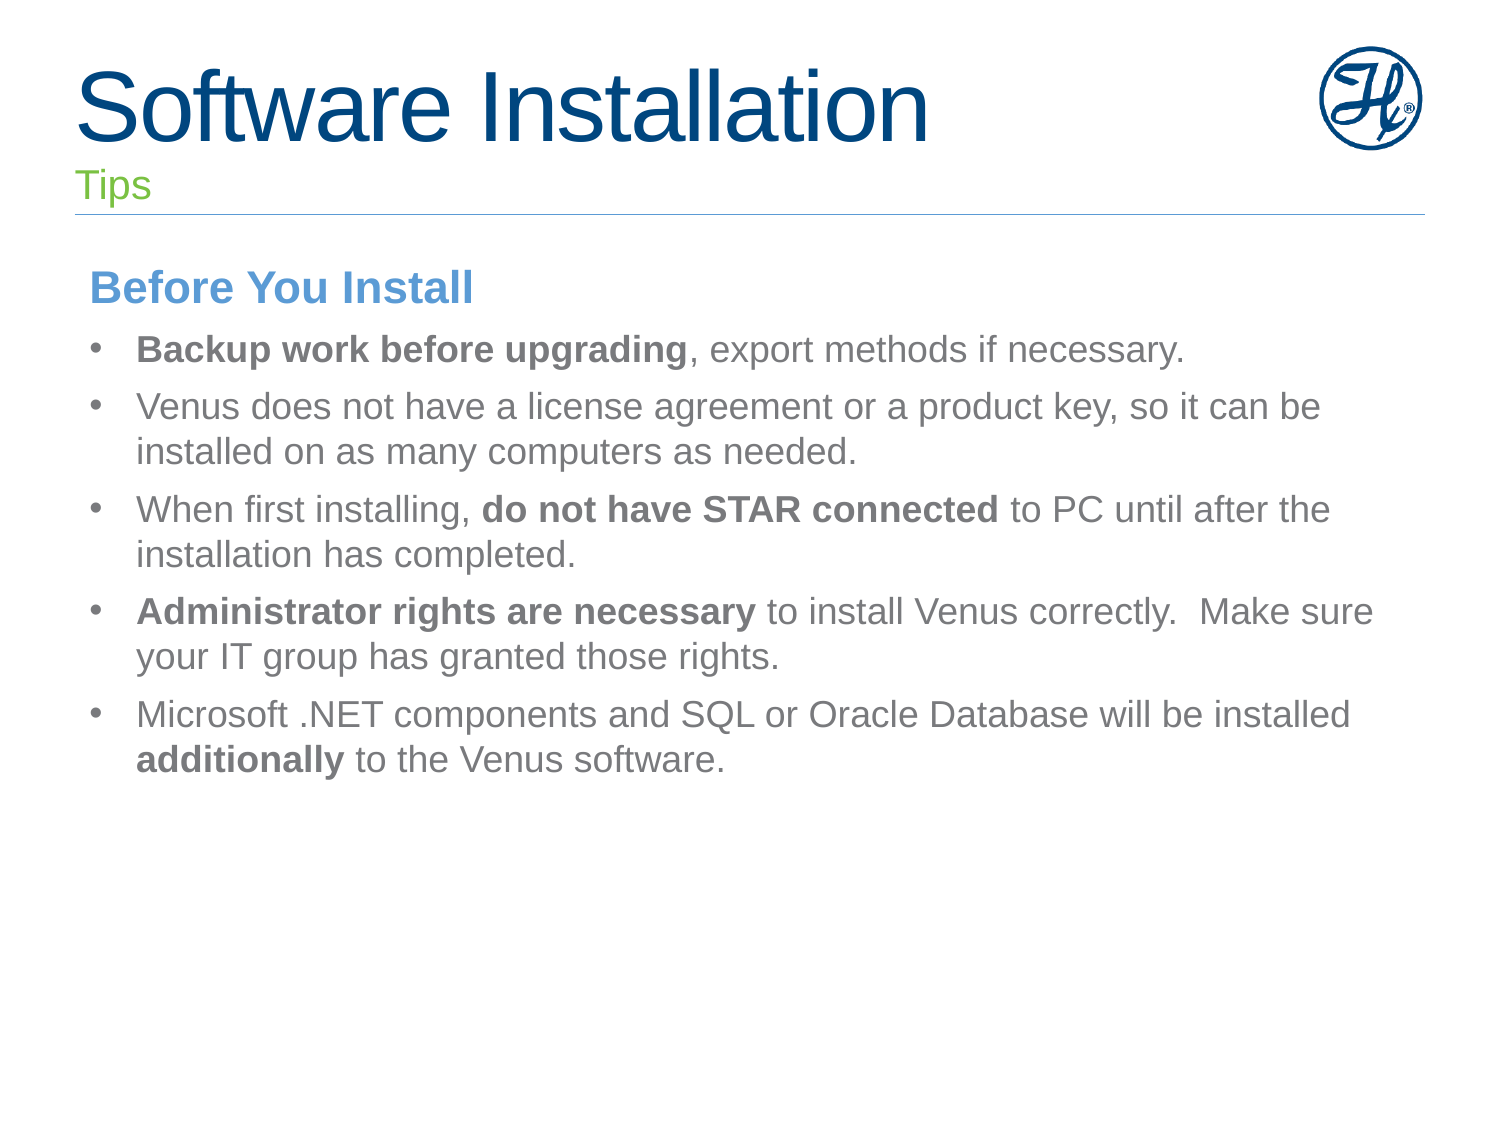

# Software Installation
Tips
Before You Install
Backup work before upgrading, export methods if necessary.
Venus does not have a license agreement or a product key, so it can be installed on as many computers as needed.
When first installing, do not have STAR connected to PC until after the installation has completed.
Administrator rights are necessary to install Venus correctly.  Make sure your IT group has granted those rights.
Microsoft .NET components and SQL or Oracle Database will be installed additionally to the Venus software.